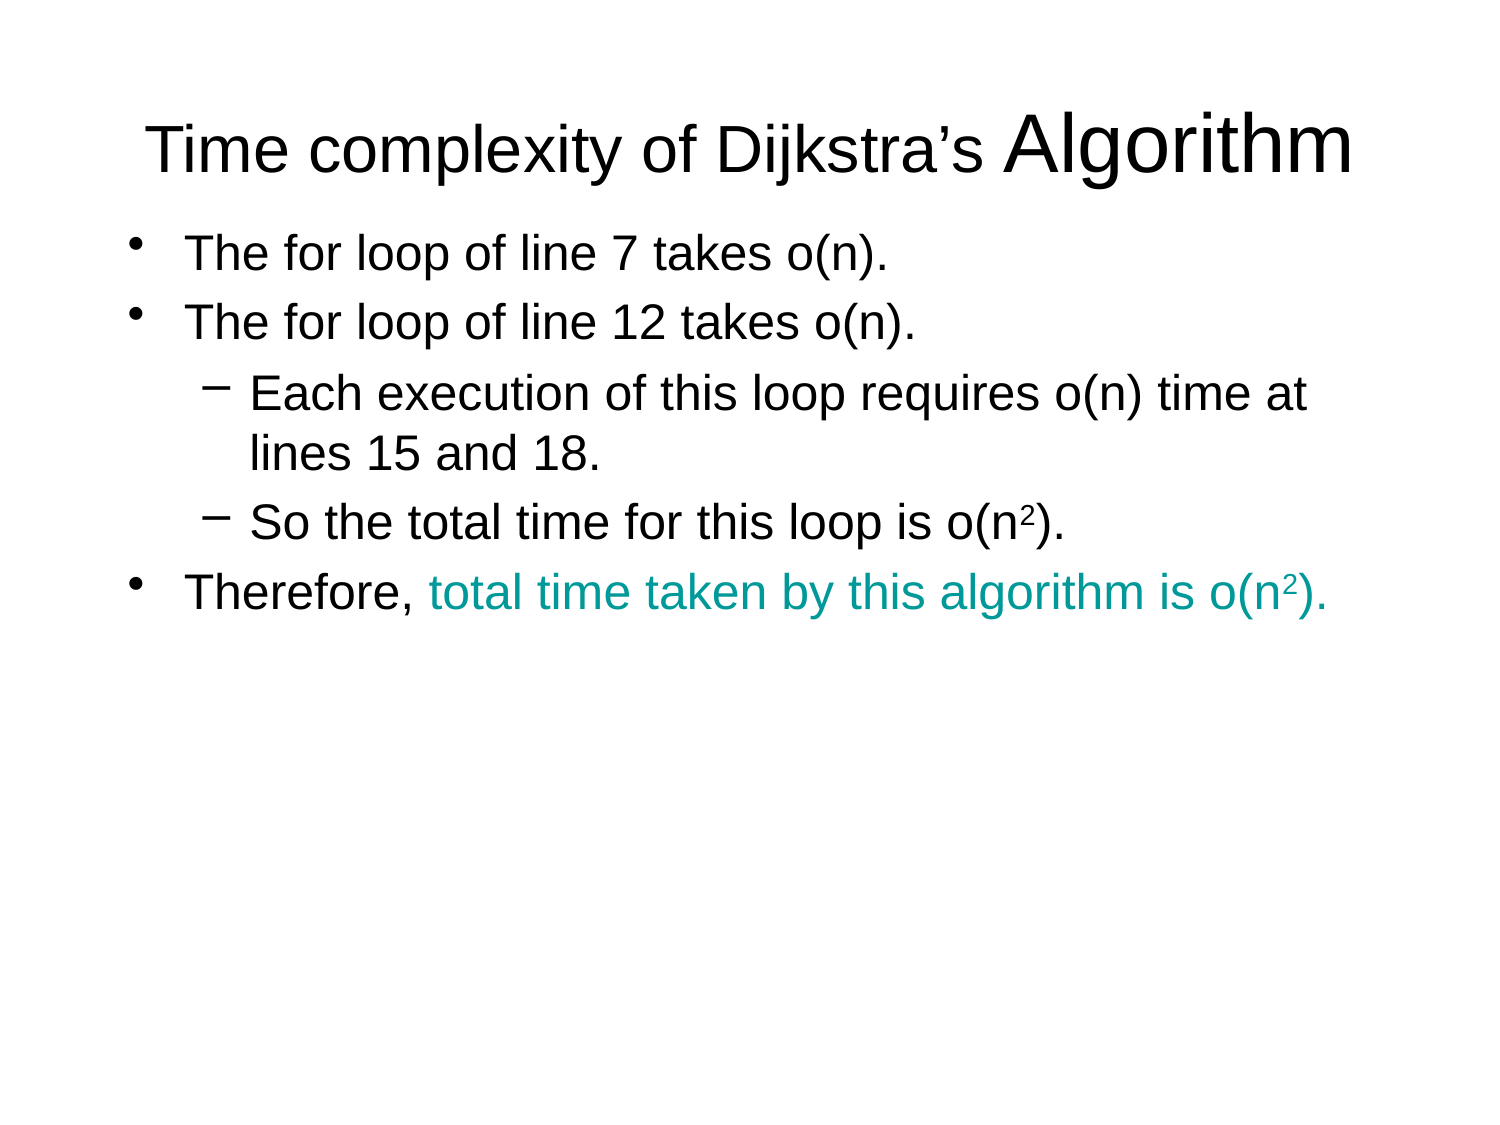

# Time complexity of Dijkstra’s Algorithm
The for loop of line 7 takes o(n).
The for loop of line 12 takes o(n).
Each execution of this loop requires o(n) time at lines 15 and 18.
So the total time for this loop is o(n2).
Therefore, total time taken by this algorithm is o(n2).